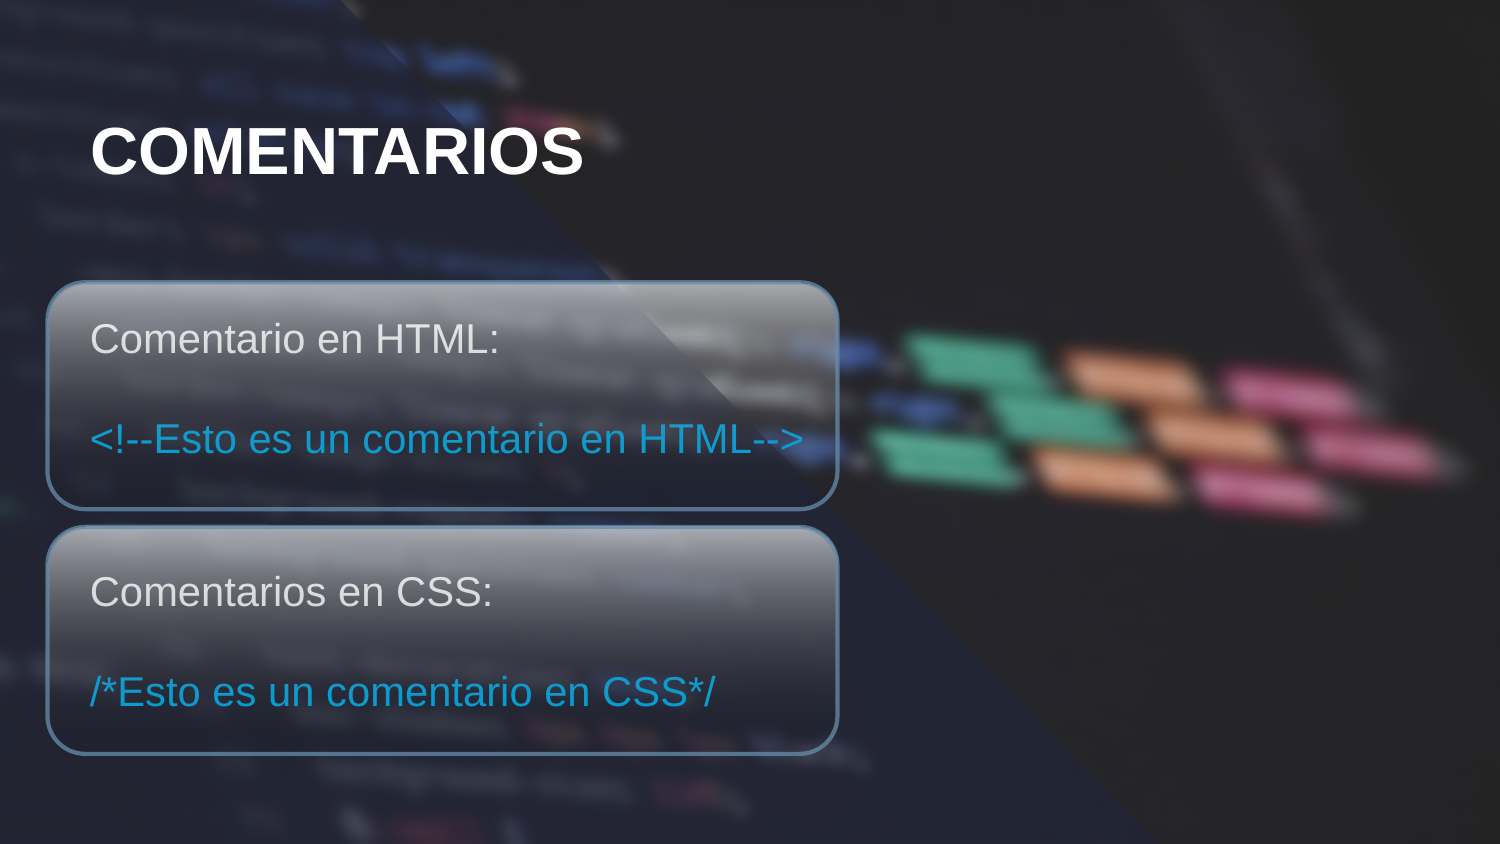

COMENTARIOS

Comentario en HTML:

<!--Esto es un comentario en HTML-->

Comentarios en CSS:

/*Esto es un comentario en CSS*/